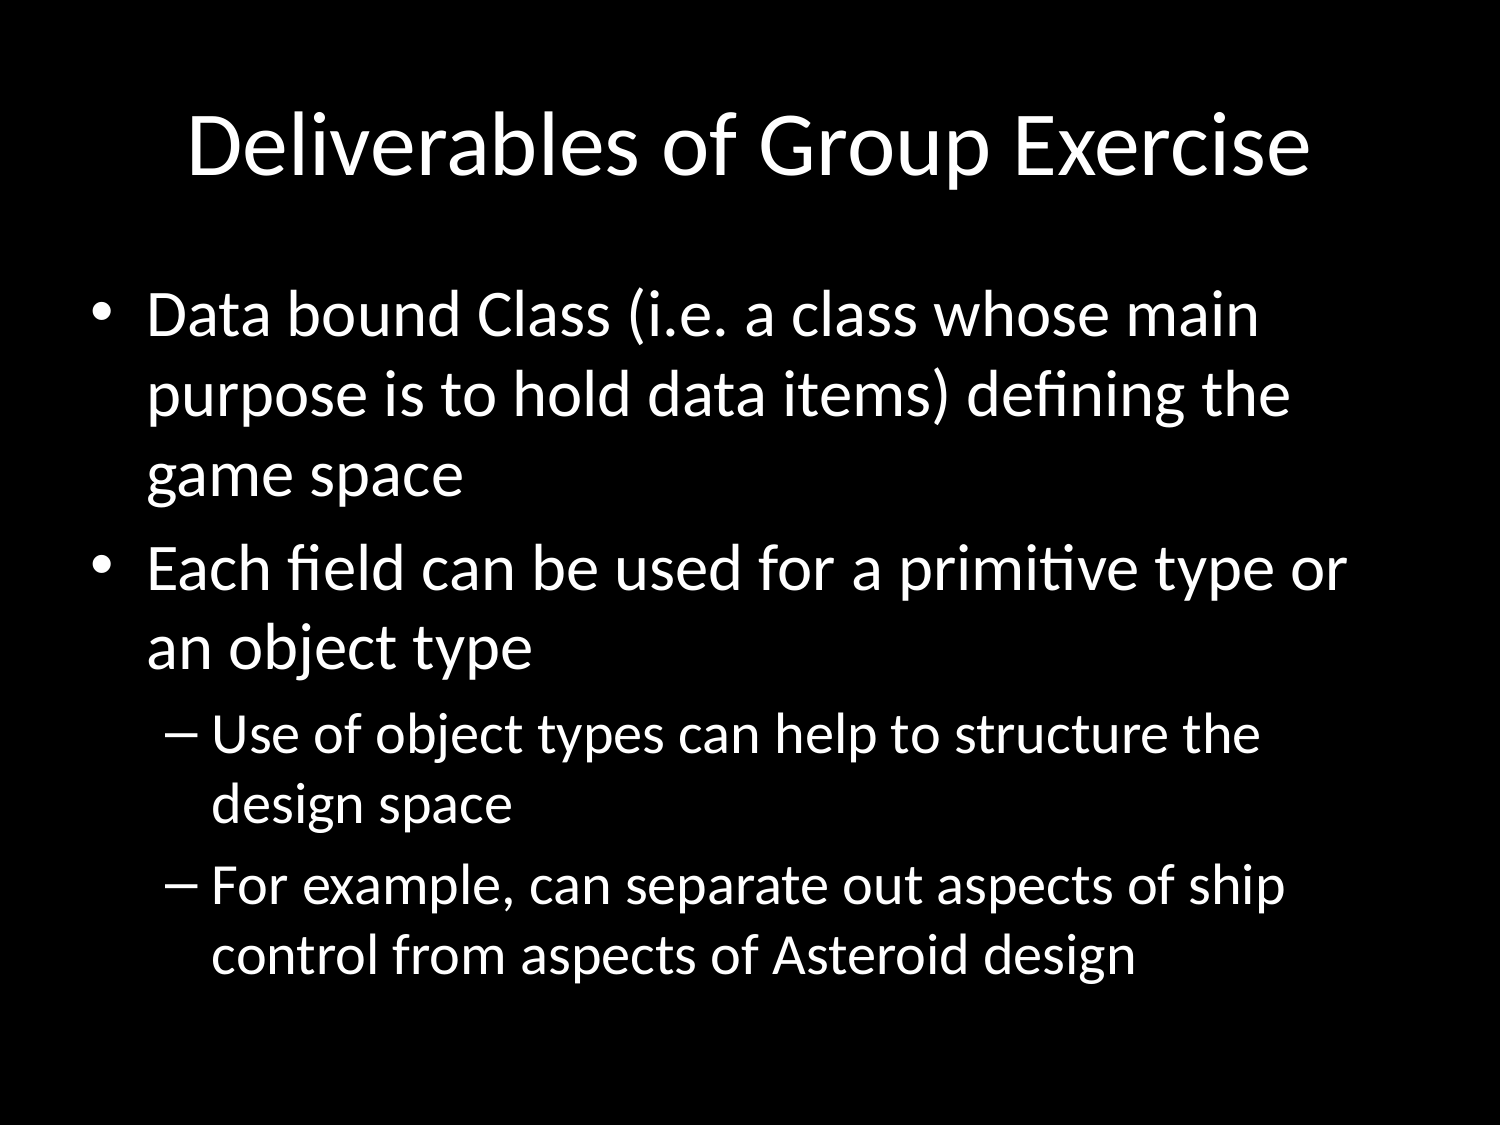

# Deliverables of Group Exercise
Data bound Class (i.e. a class whose main purpose is to hold data items) defining the game space
Each field can be used for a primitive type or an object type
Use of object types can help to structure the design space
For example, can separate out aspects of ship control from aspects of Asteroid design